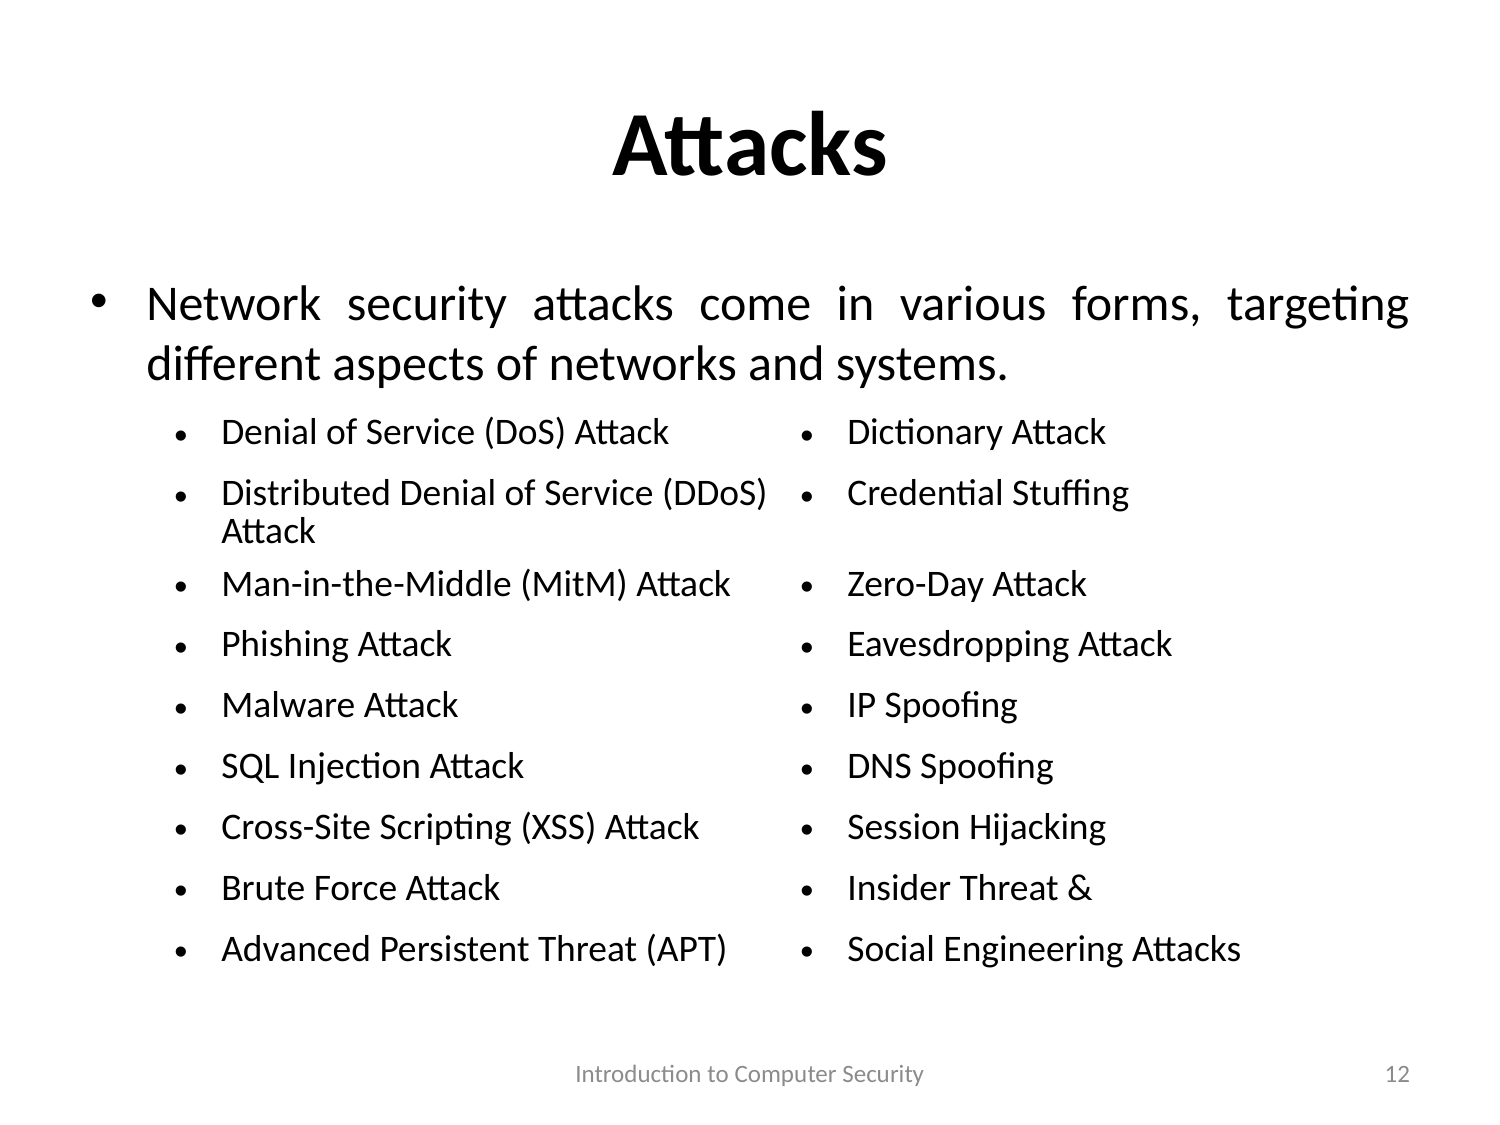

# Attacks
Network security attacks come in various forms, targeting different aspects of networks and systems.

| Denial of Service (DoS) Attack | Dictionary Attack |
| --- | --- |
| Distributed Denial of Service (DDoS) Attack | Credential Stuffing |
| Man-in-the-Middle (MitM) Attack | Zero-Day Attack |
| Phishing Attack | Eavesdropping Attack |
| Malware Attack | IP Spoofing |
| SQL Injection Attack | DNS Spoofing |
| Cross-Site Scripting (XSS) Attack | Session Hijacking |
| Brute Force Attack | Insider Threat & |
| Advanced Persistent Threat (APT) | Social Engineering Attacks |
Introduction to Computer Security
12